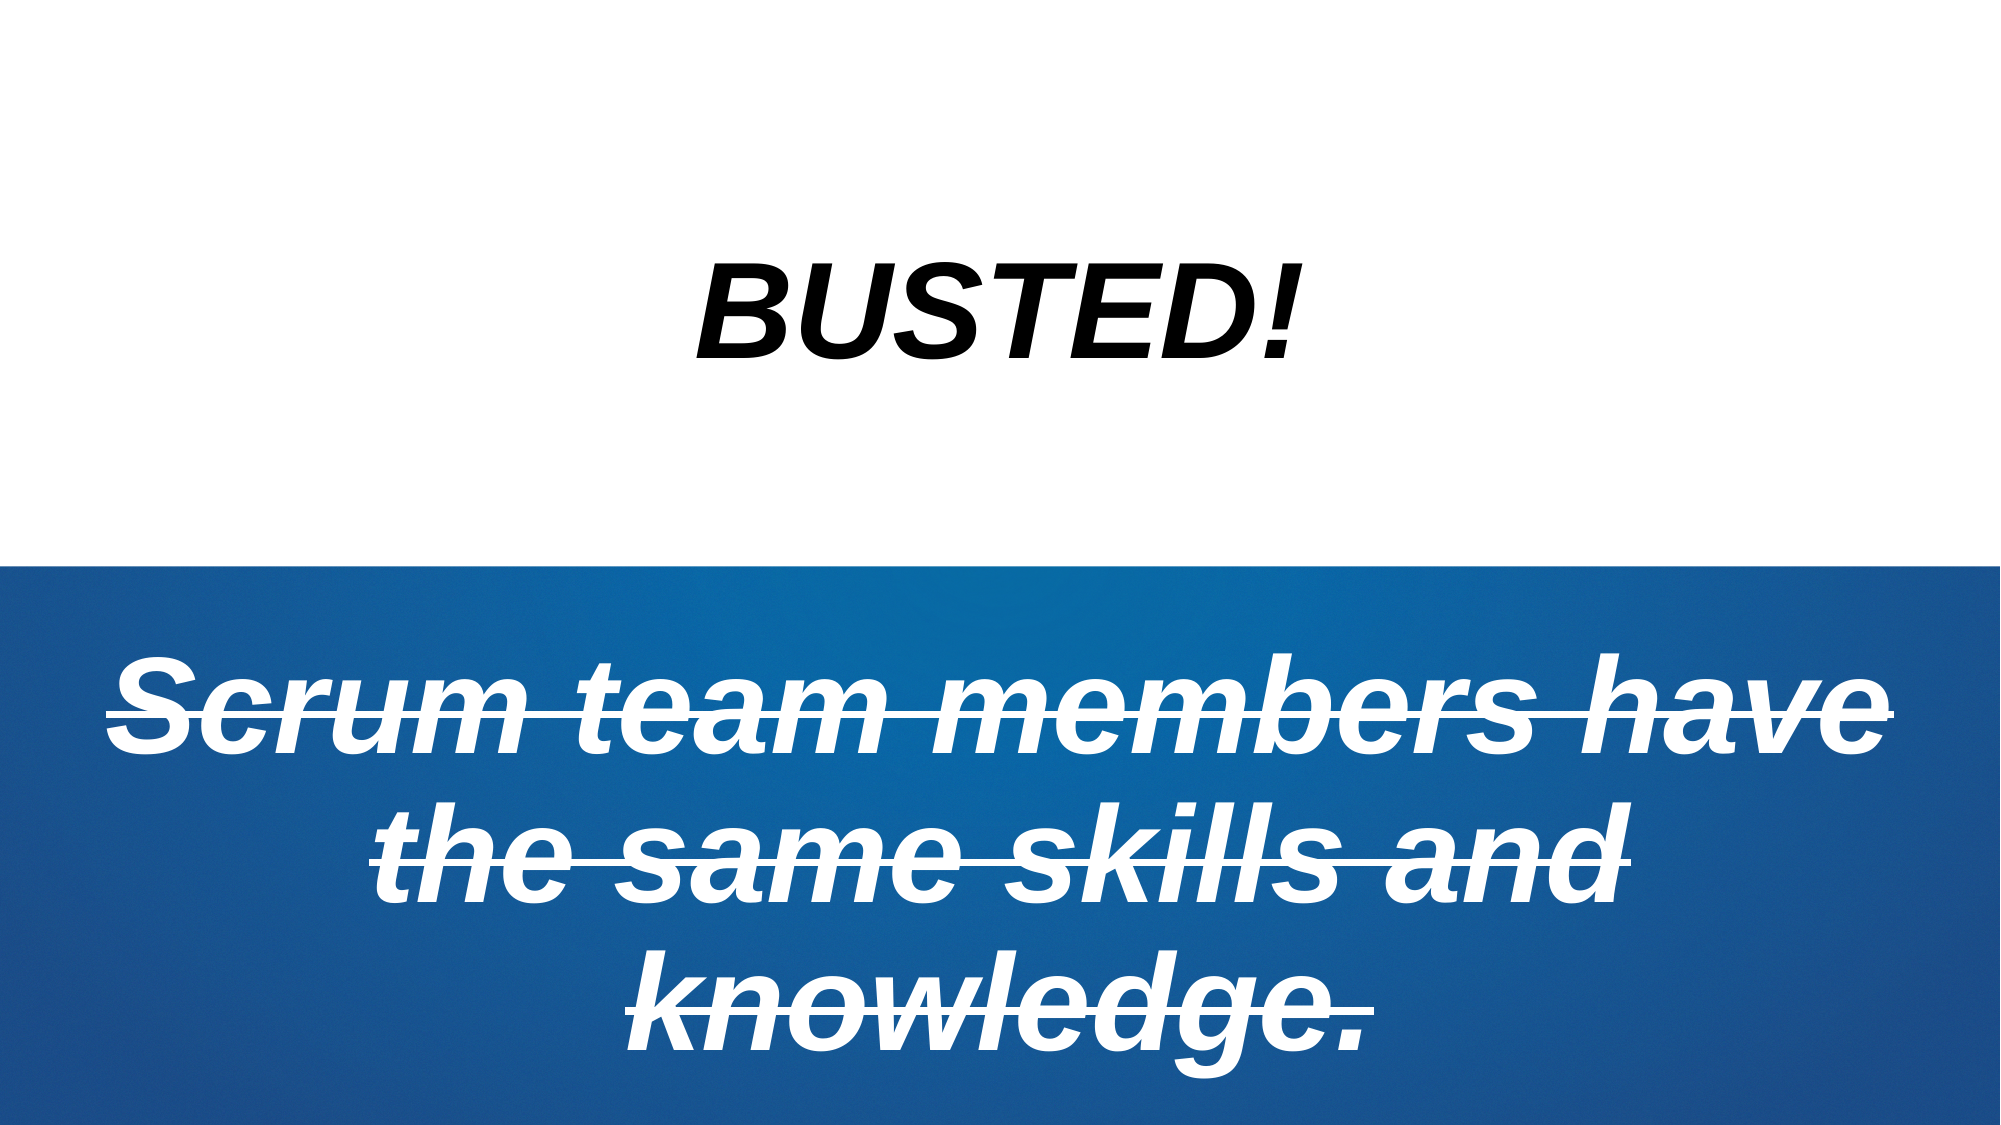

BUSTED!
Scrum team members have the same skills and knowledge.